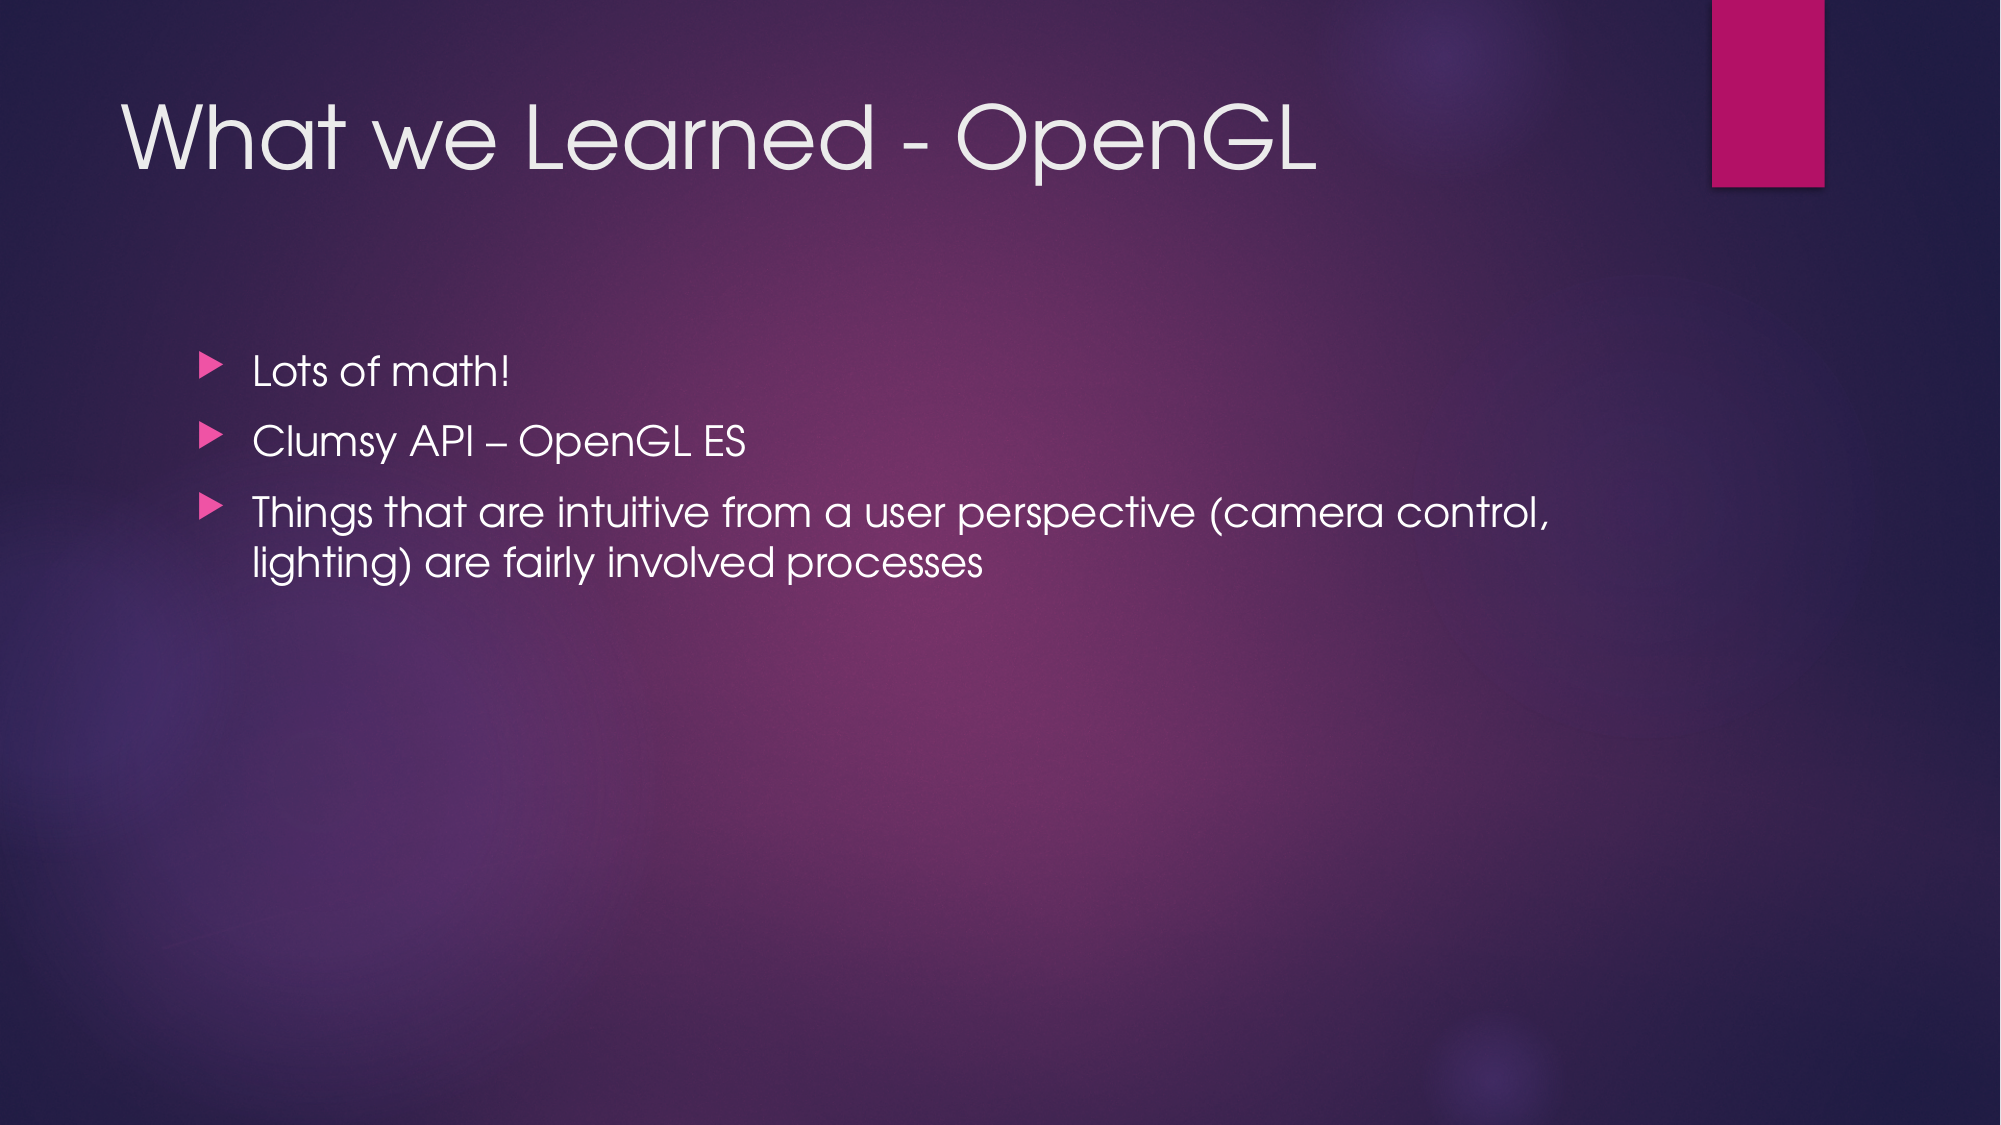

# What we Learned - OpenGL
Lots of math!
Clumsy API – OpenGL ES
Things that are intuitive from a user perspective (camera control, lighting) are fairly involved processes